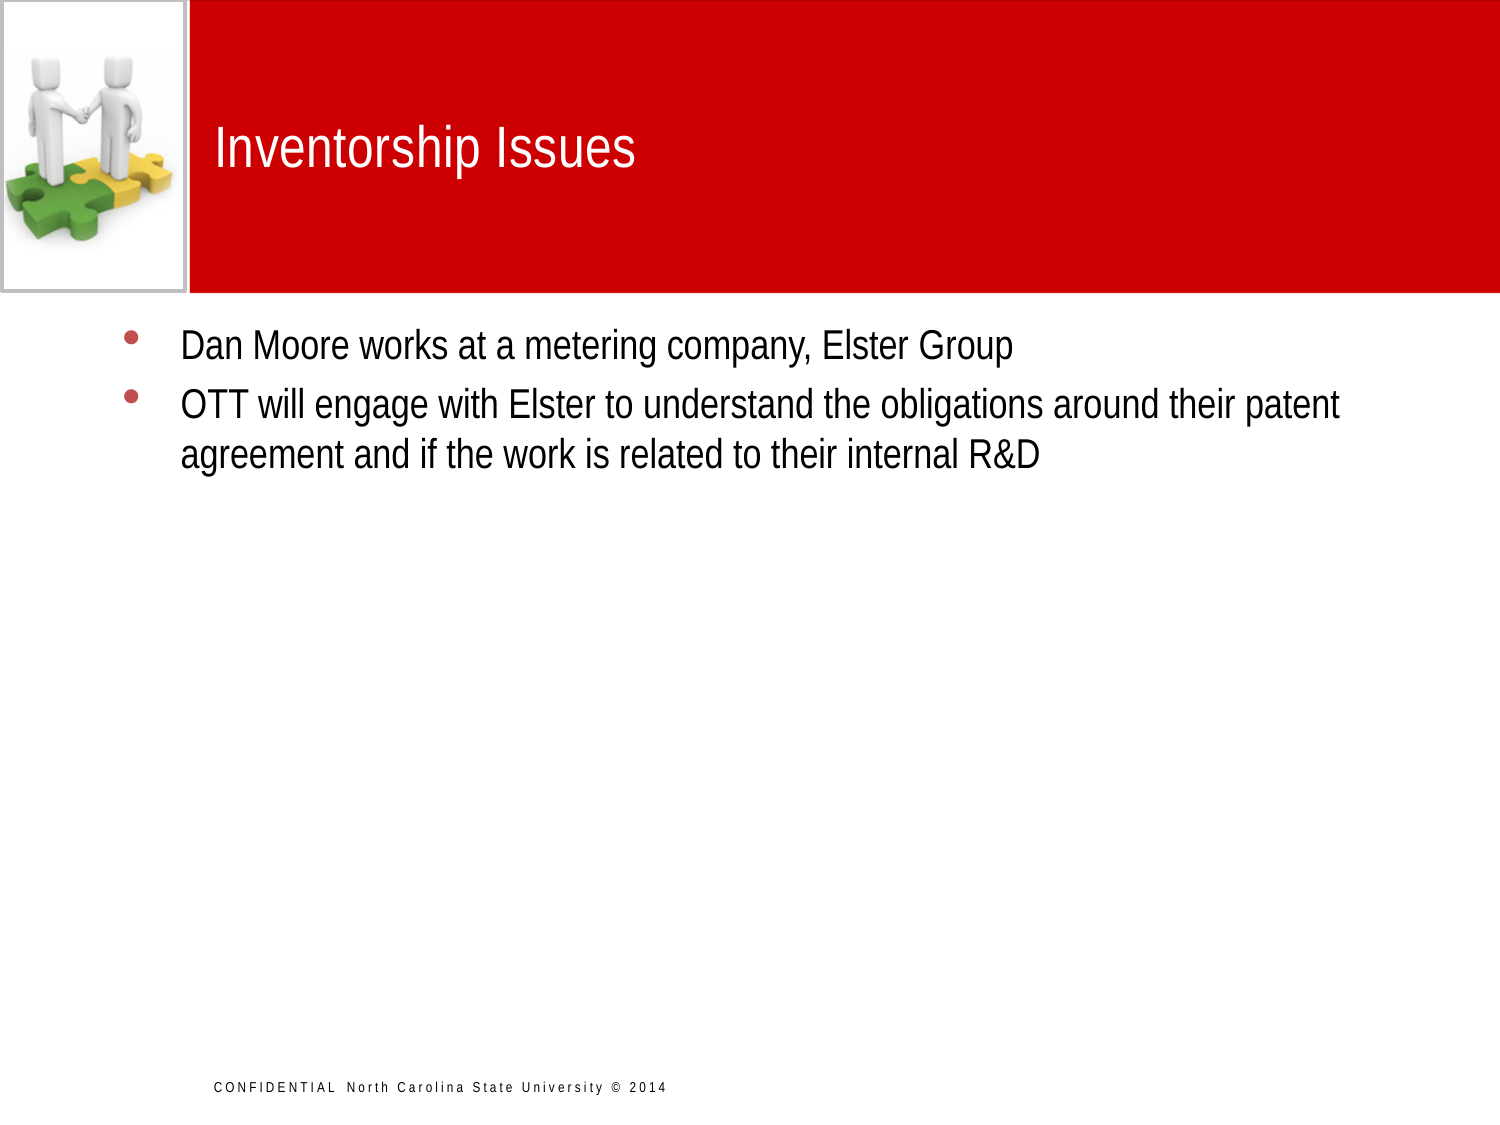

Inventorship Issues
Dan Moore works at a metering company, Elster Group
OTT will engage with Elster to understand the obligations around their patent agreement and if the work is related to their internal R&D

CONFIDENTIAL North Carolina State University © 2014